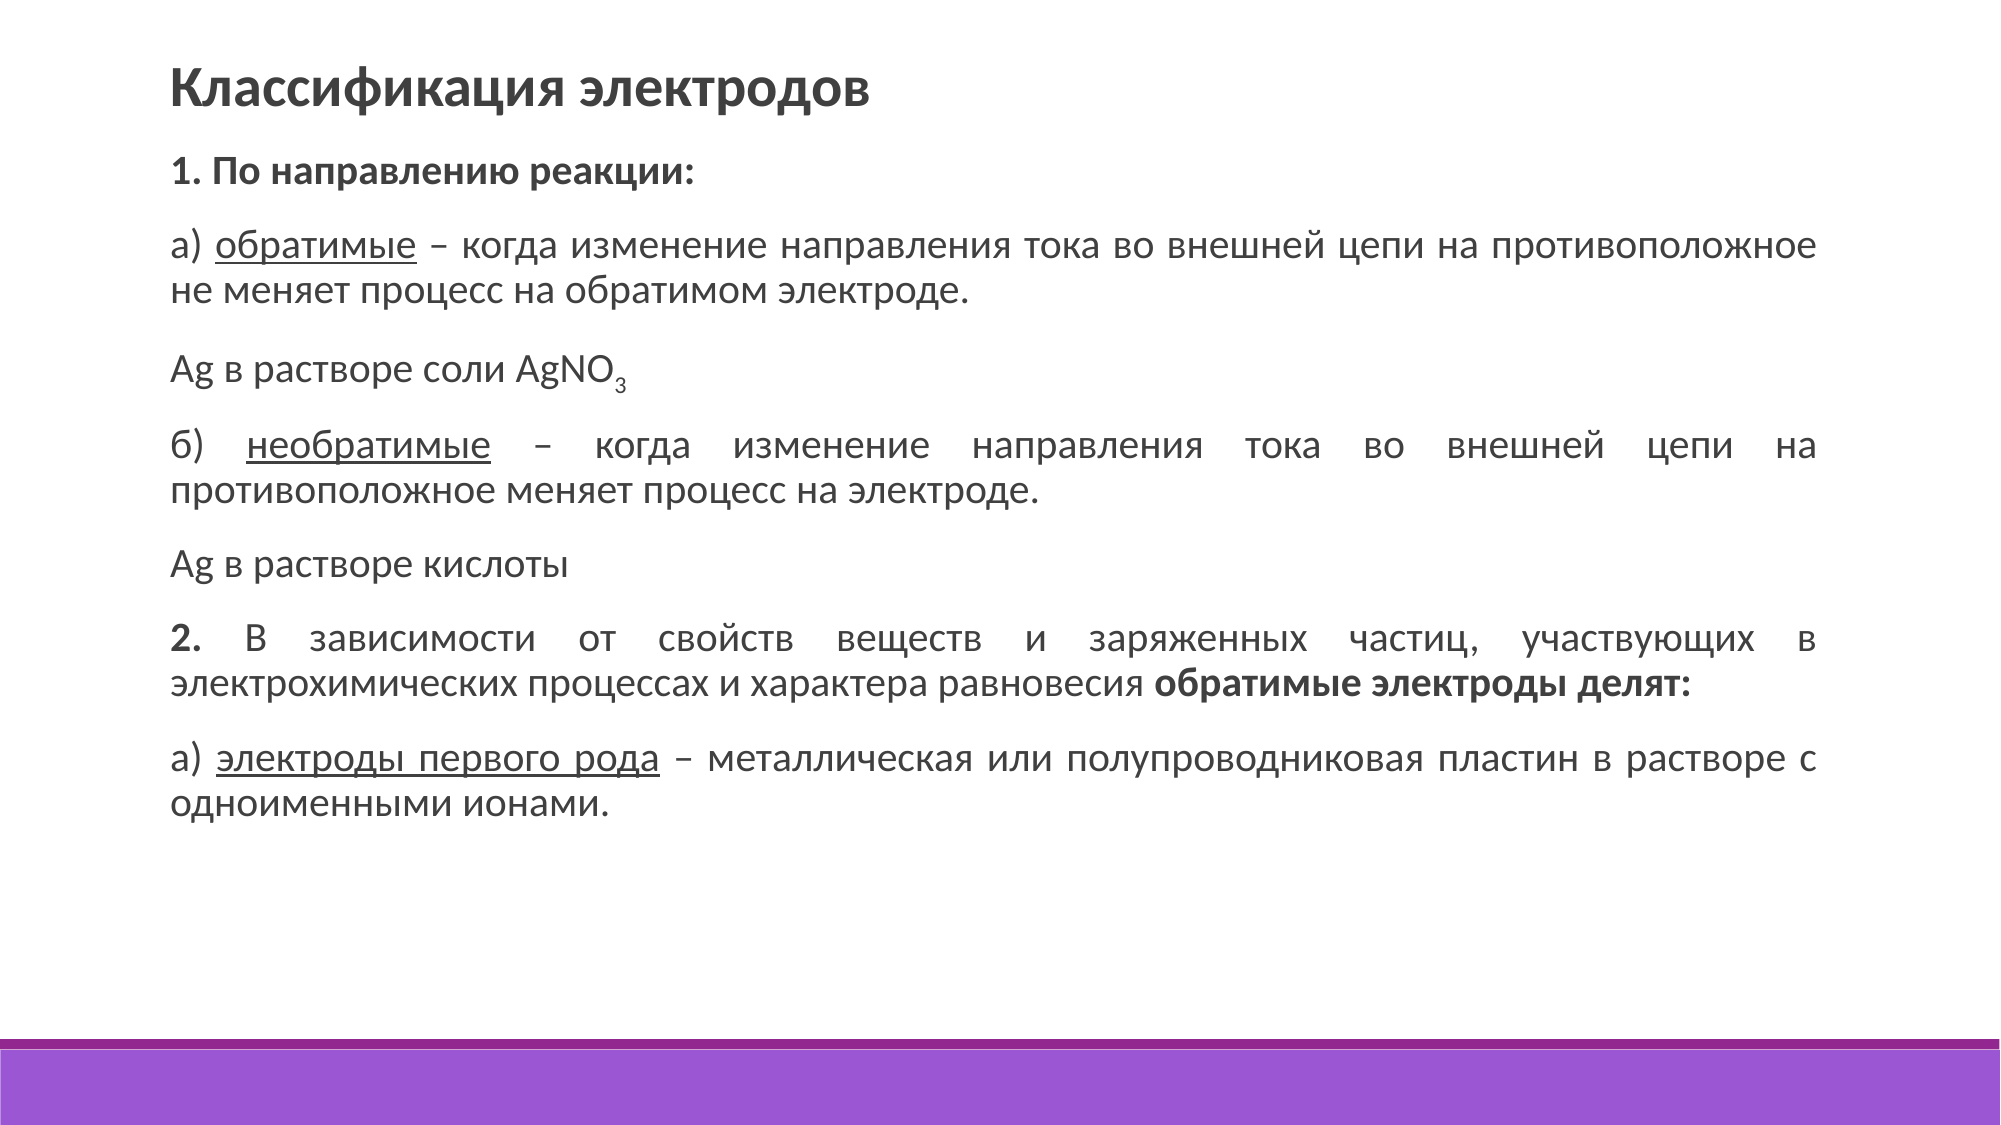

Классификация электродов
1. По направлению реакции:
а) обратимые – когда изменение направления тока во внешней цепи на противоположное не меняет процесс на обратимом электроде.
Ag в растворе соли AgNO3
б) необратимые – когда изменение направления тока во внешней цепи на противоположное меняет процесс на электроде.
Ag в растворе кислоты
2. В зависимости от свойств веществ и заряженных частиц, участвующих в электрохимических процессах и характера равновесия обратимые электроды делят:
а) электроды первого рода – металлическая или полупроводниковая пластин в растворе с одноименными ионами.